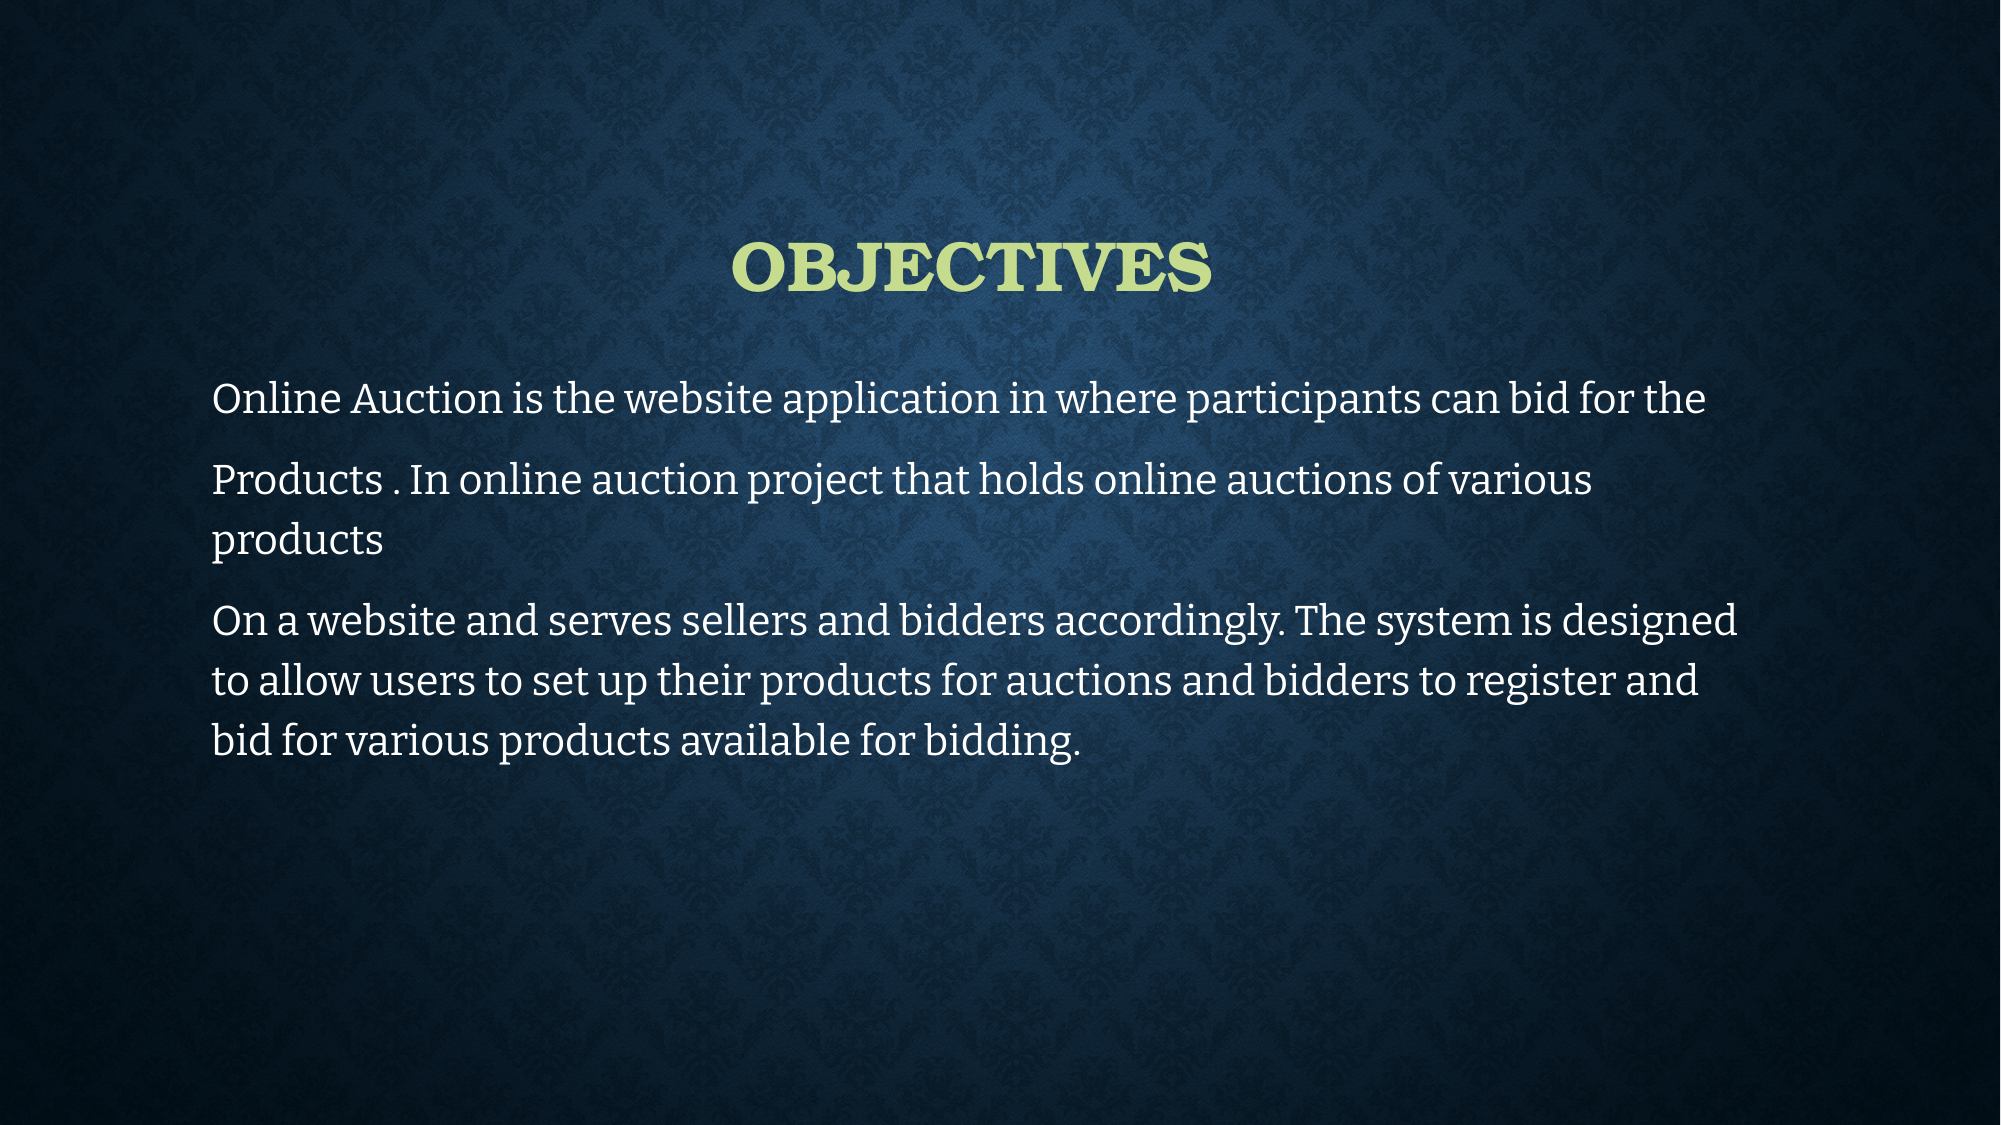

# OBJECTIVES
Online Auction is the website application in where participants can bid for the
Products . In online auction project that holds online auctions of various products
On a website and serves sellers and bidders accordingly. The system is designed to allow users to set up their products for auctions and bidders to register and bid for various products available for bidding.